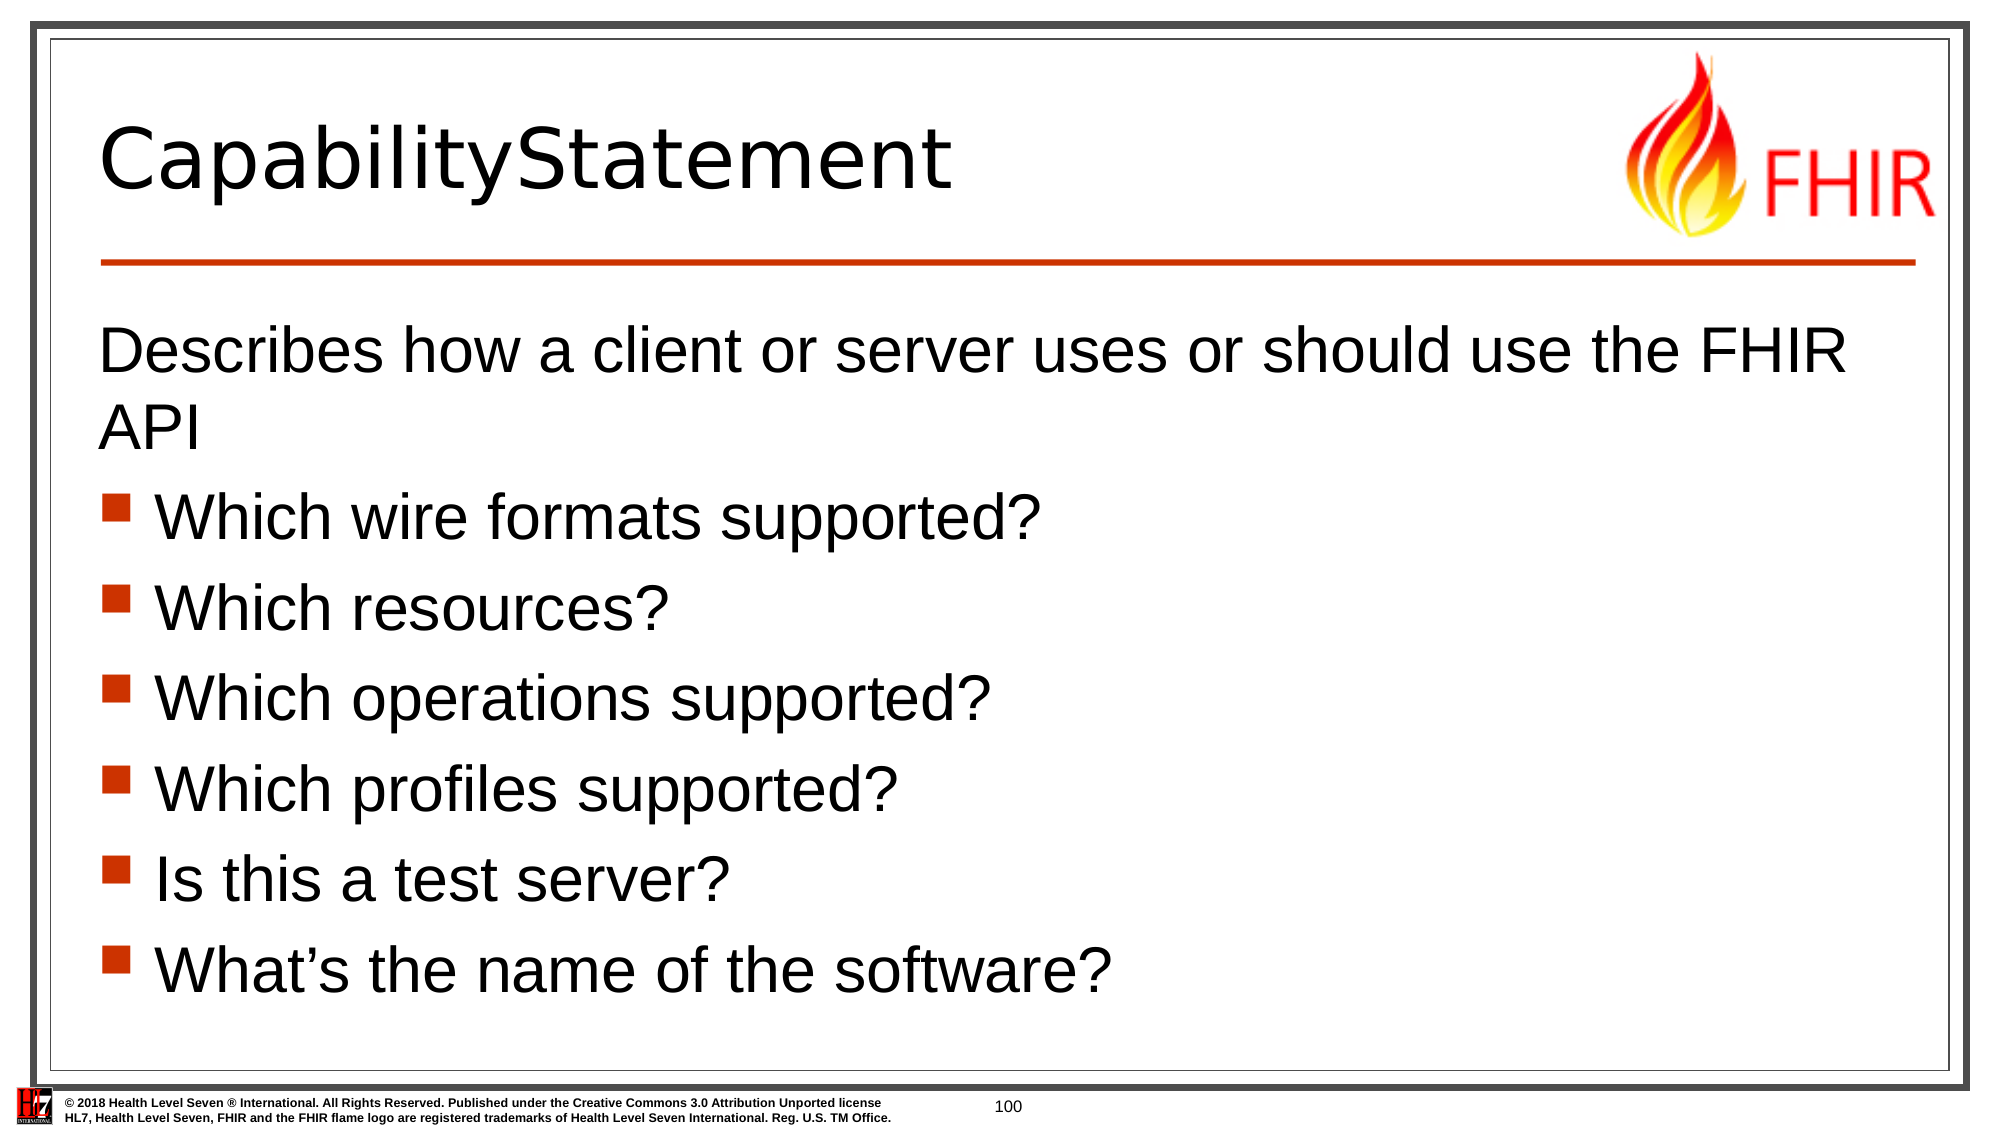

100
# CapabilityStatement
Describes how a client or server uses or should use the FHIR API
Which wire formats supported?
Which resources?
Which operations supported?
Which profiles supported?
Is this a test server?
What’s the name of the software?